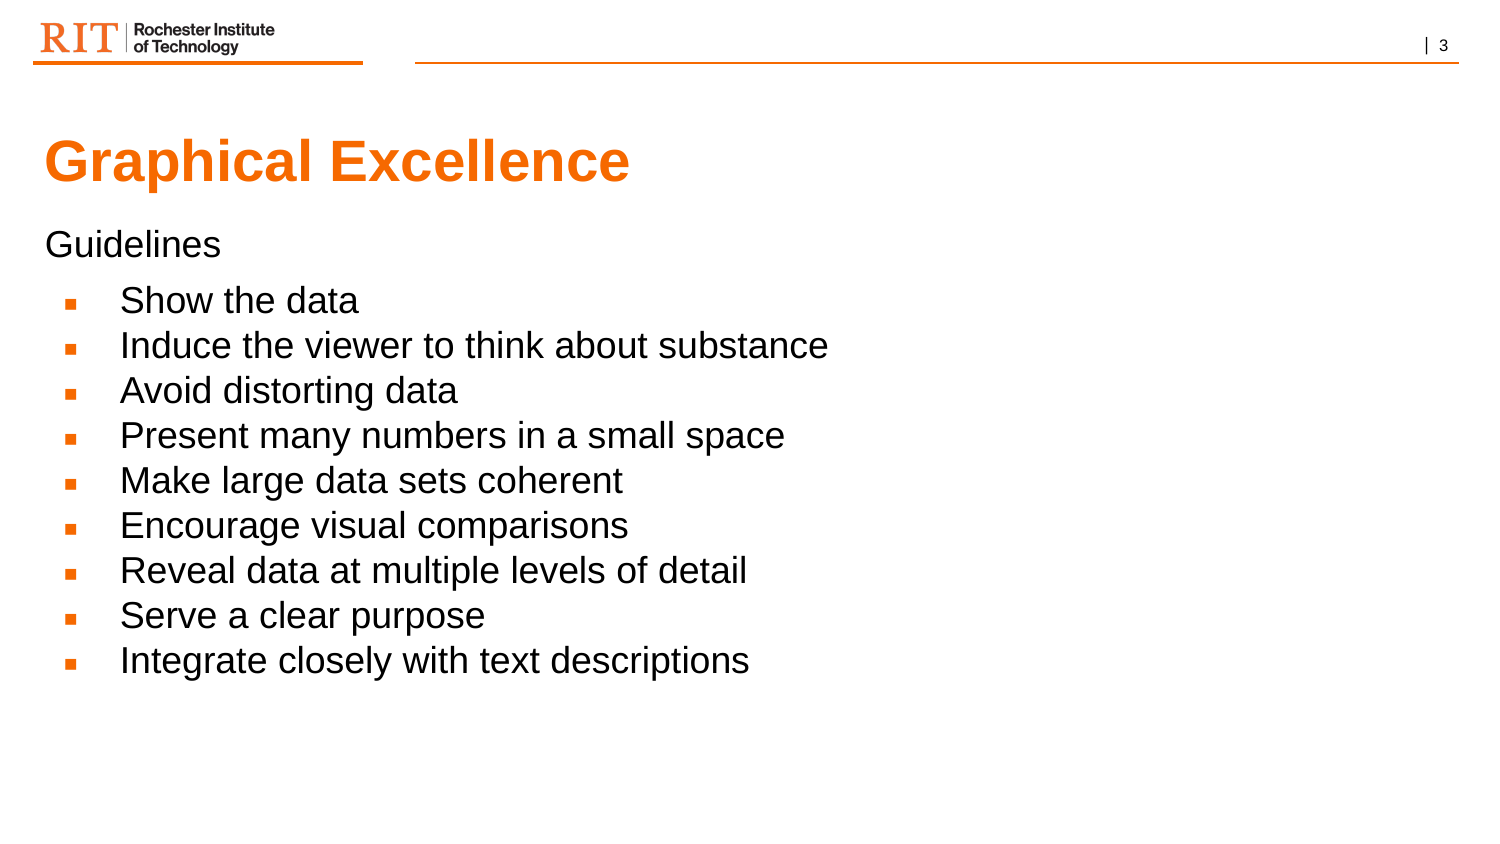

# Graphical Excellence
Guidelines
Show the data
Induce the viewer to think about substance
Avoid distorting data
Present many numbers in a small space
Make large data sets coherent
Encourage visual comparisons
Reveal data at multiple levels of detail
Serve a clear purpose
Integrate closely with text descriptions